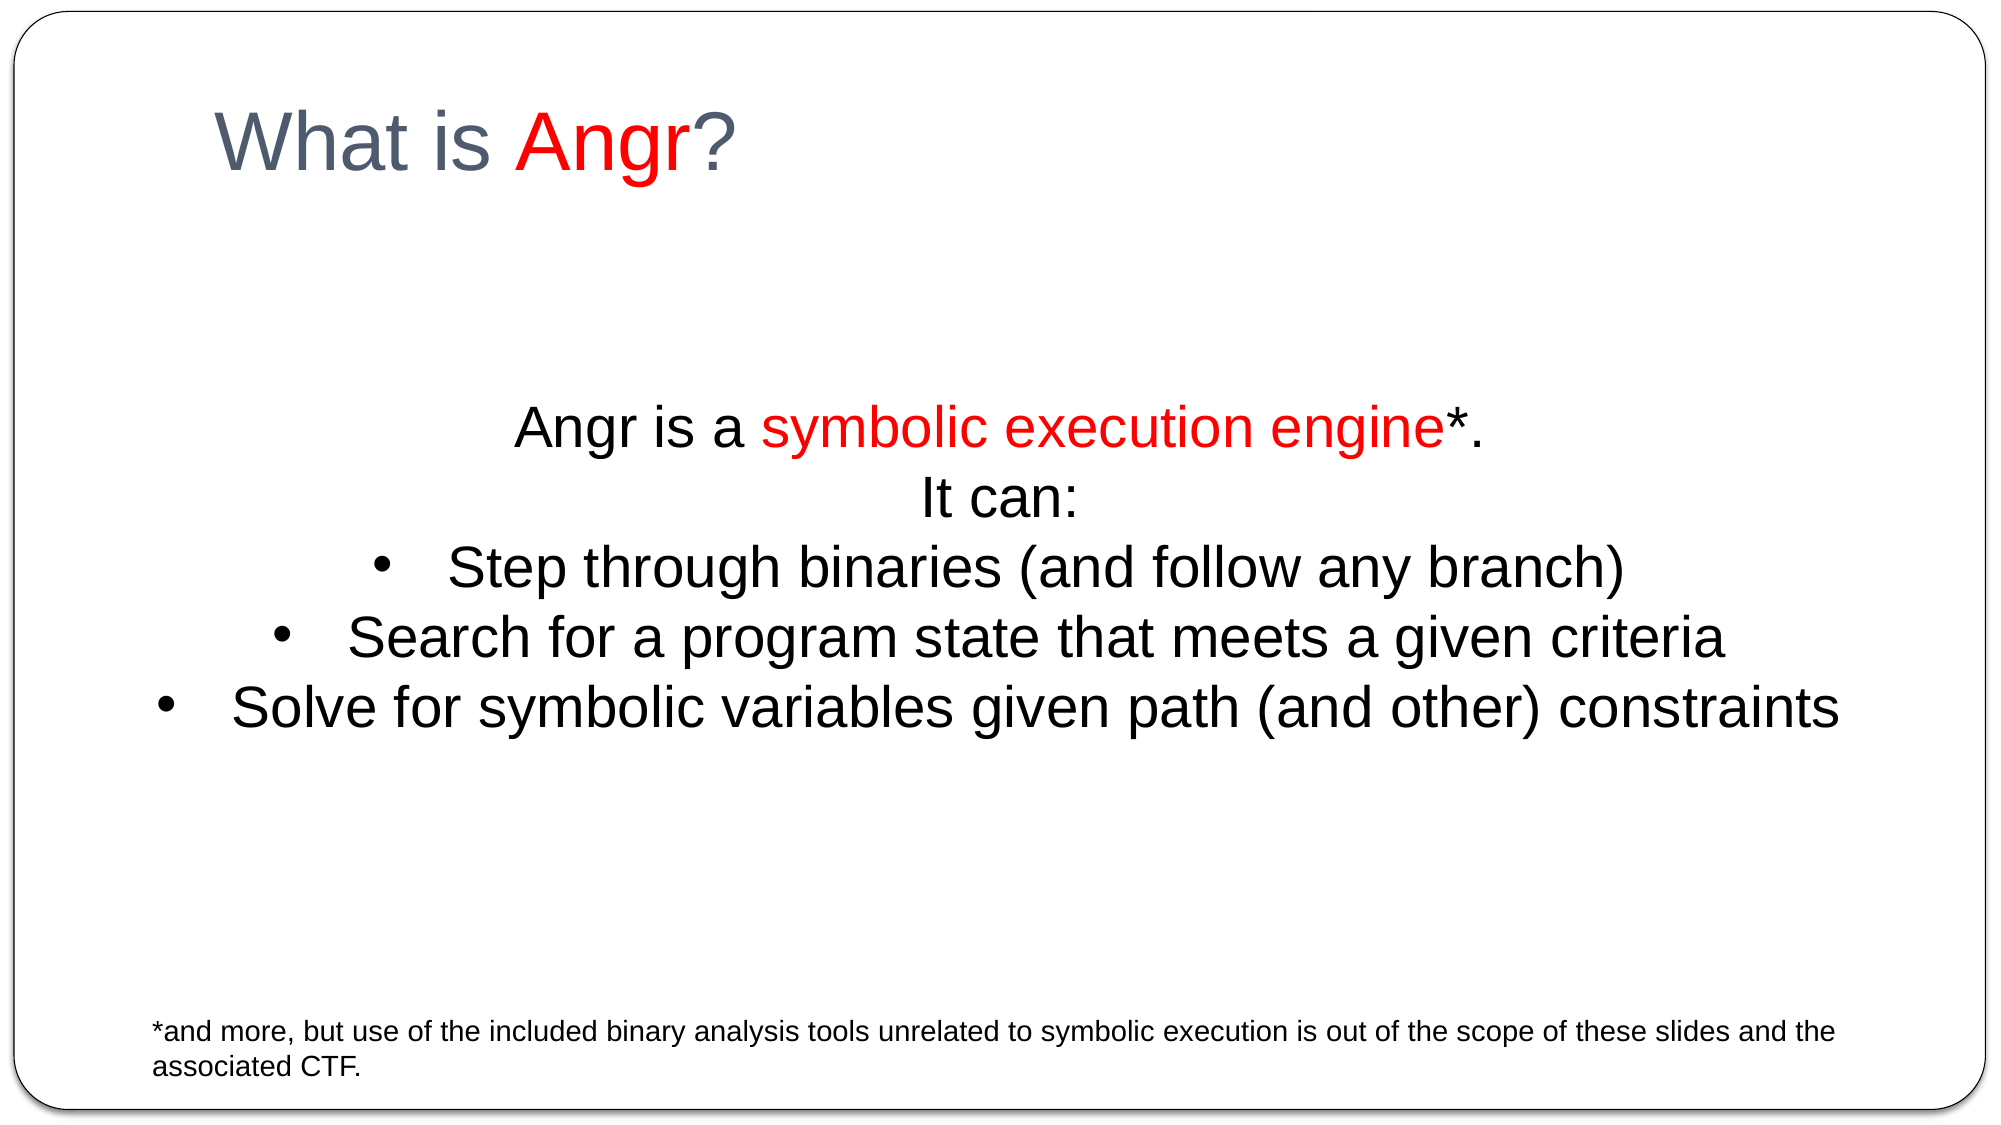

# What is Angr?
Angr is a symbolic execution engine*.
It can:
Step through binaries (and follow any branch)
Search for a program state that meets a given criteria
Solve for symbolic variables given path (and other) constraints
*and more, but use of the included binary analysis tools unrelated to symbolic execution is out of the scope of these slides and the associated CTF.